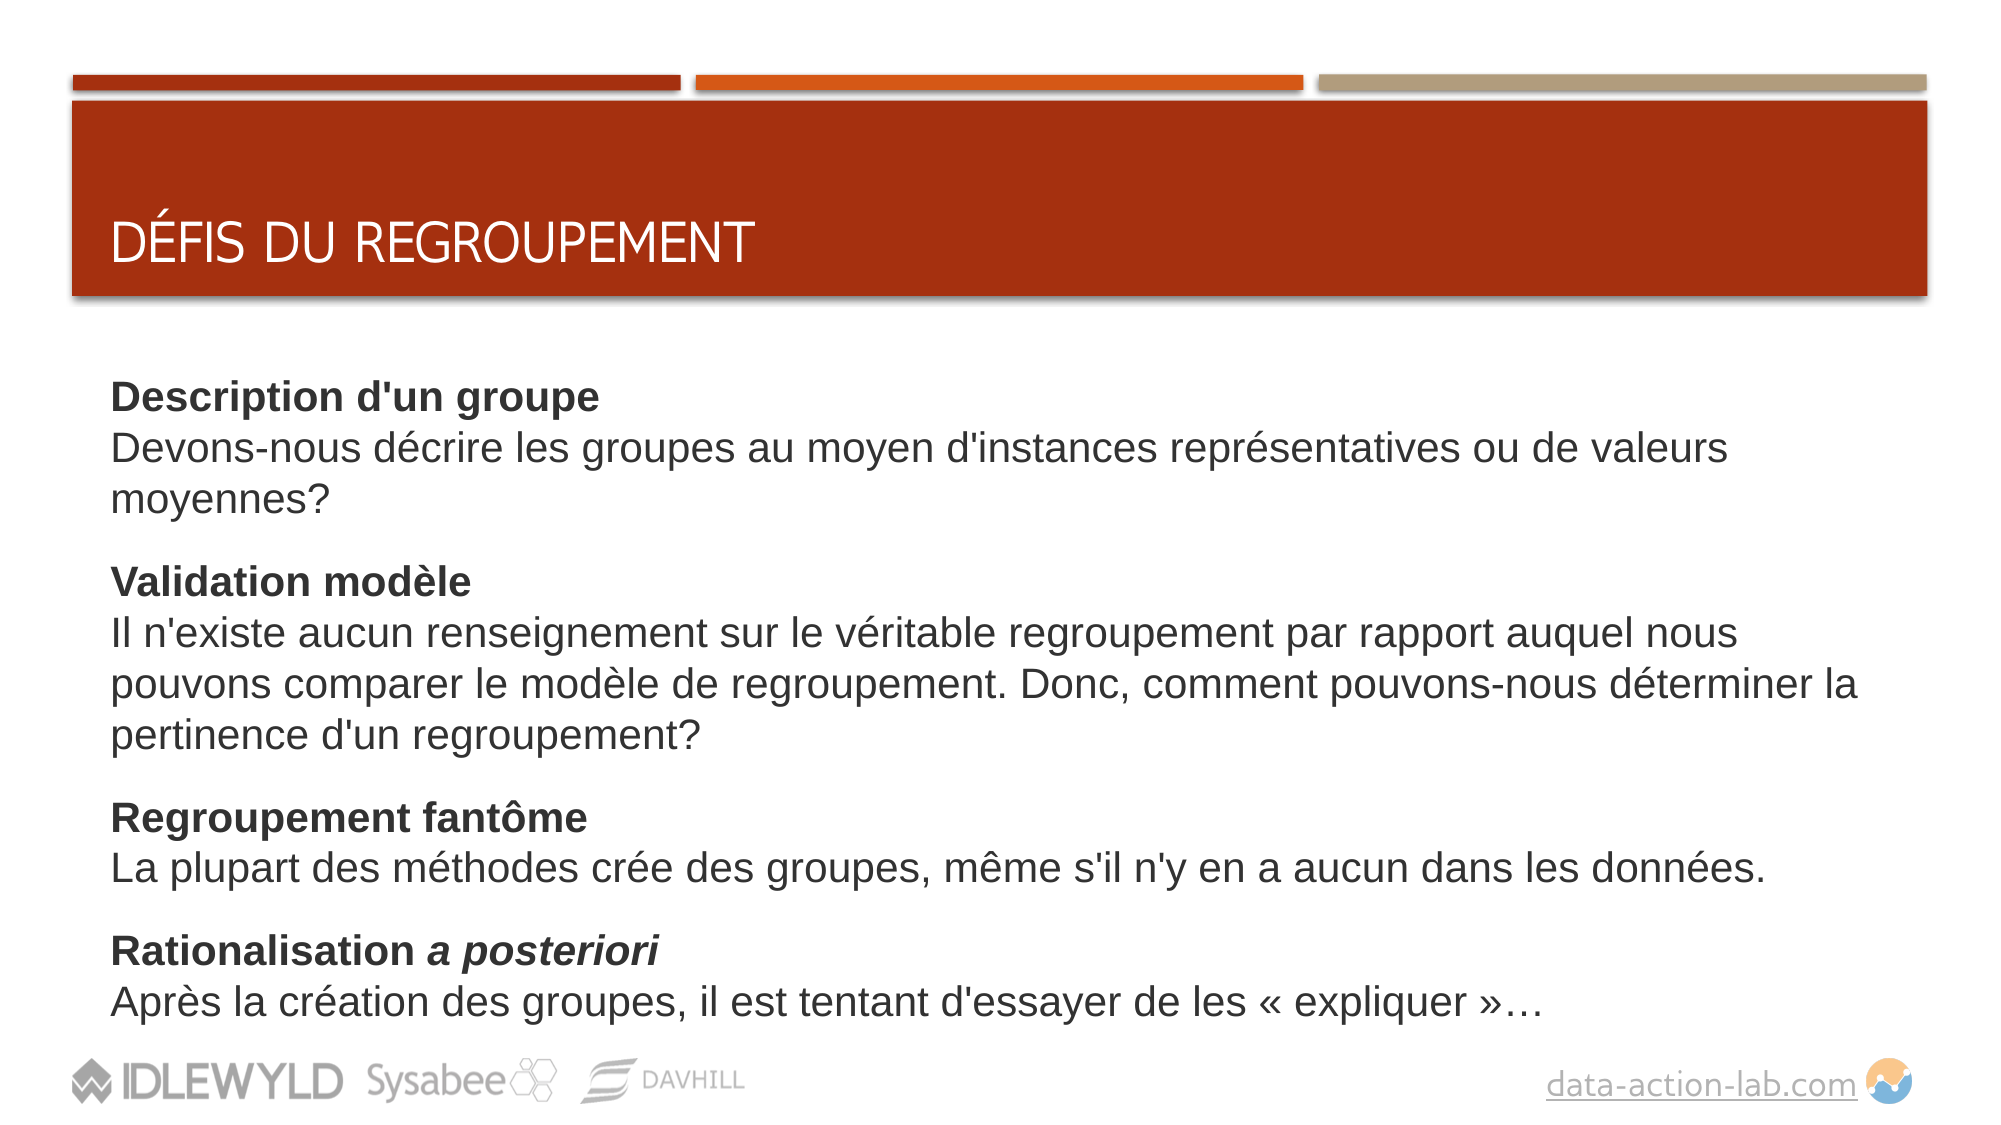

# DÉFIS DU REGROUPEMENT
Description d'un groupe
Devons-nous décrire les groupes au moyen d'instances représentatives ou de valeurs moyennes?

Validation modèle
Il n'existe aucun renseignement sur le véritable regroupement par rapport auquel nous pouvons comparer le modèle de regroupement. Donc, comment pouvons-nous déterminer la pertinence d'un regroupement?

Regroupement fantôme
La plupart des méthodes crée des groupes, même s'il n'y en a aucun dans les données.

Rationalisation a posteriori
Après la création des groupes, il est tentant d'essayer de les « expliquer »…